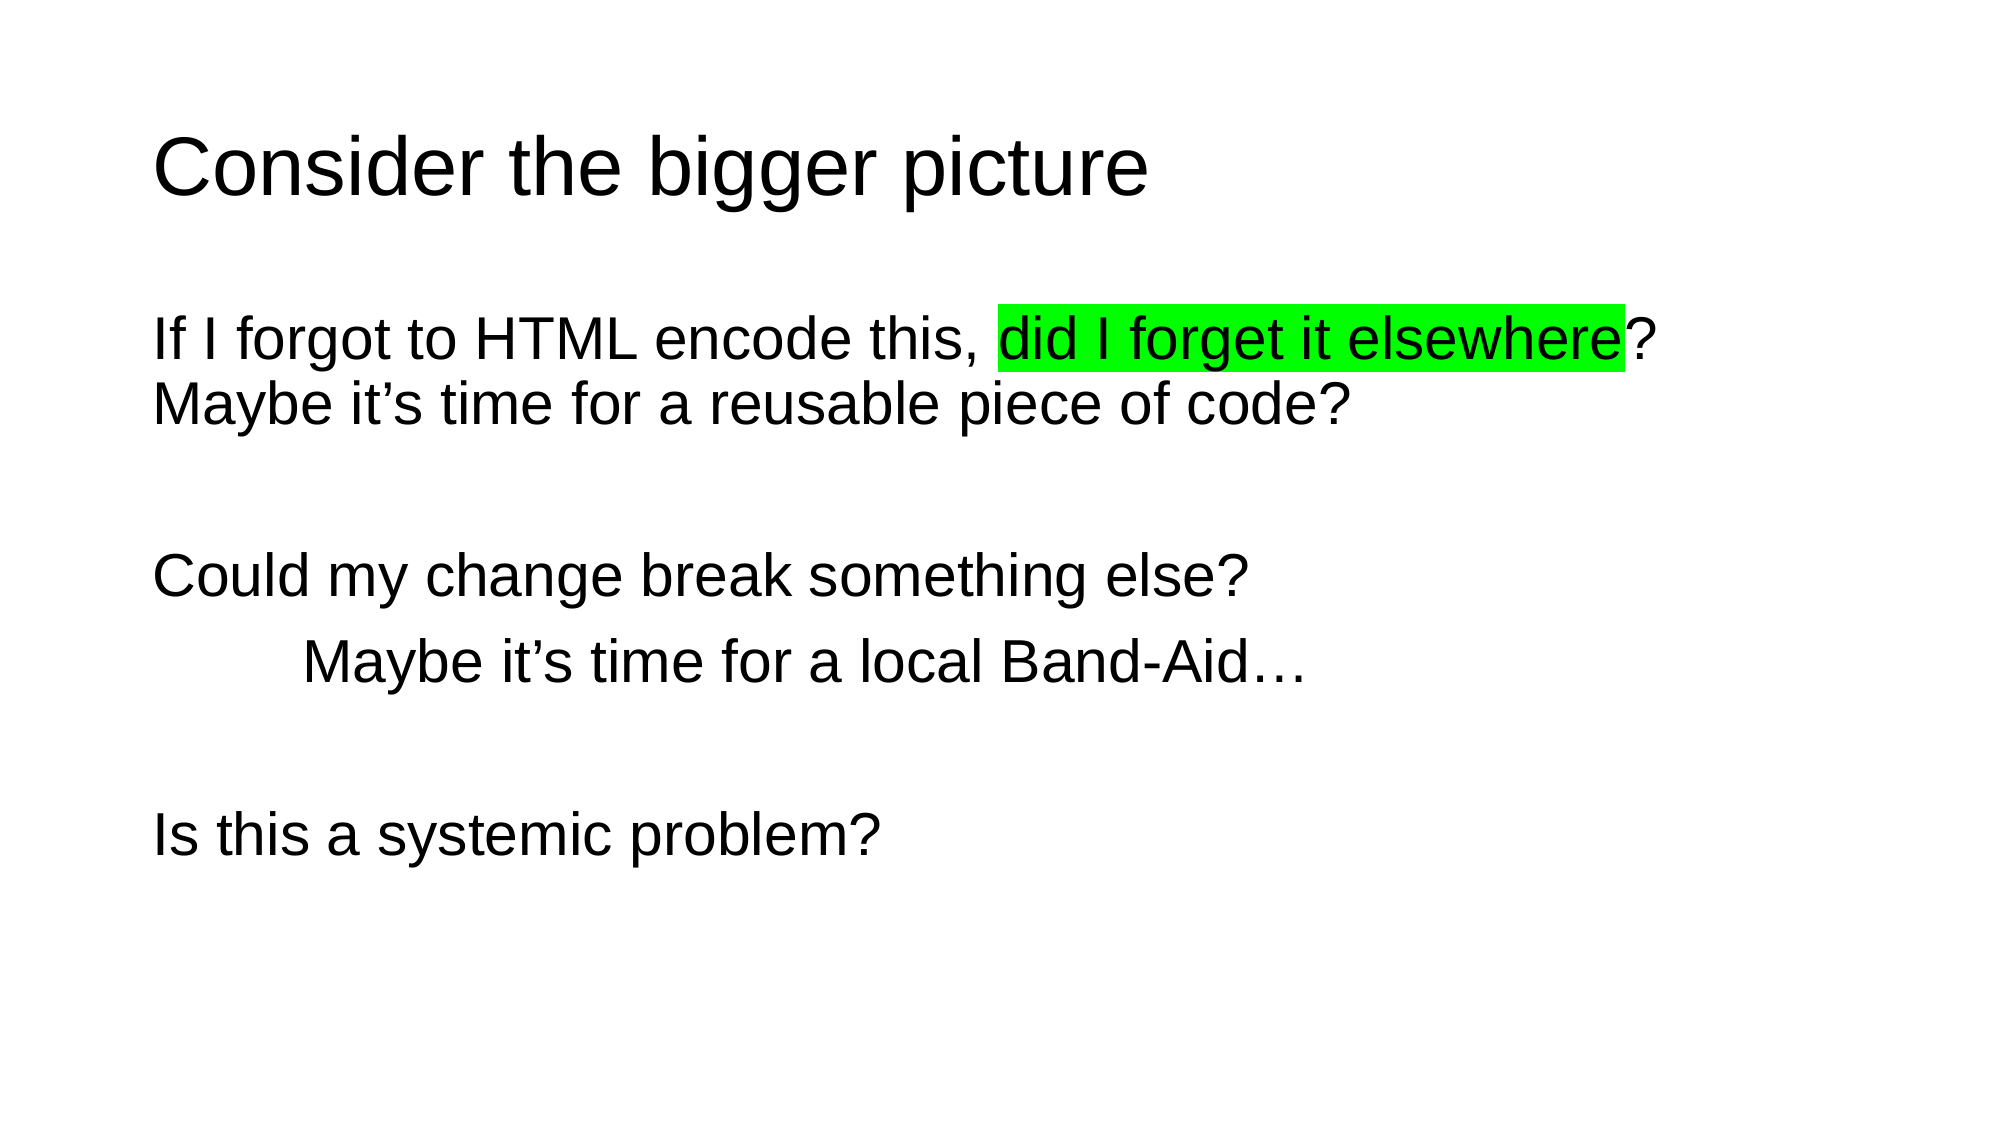

# Consider the bigger picture
If I forgot to HTML encode this, did I forget it elsewhere? Maybe it’s time for a reusable piece of code?

Could my change break something else?
	Maybe it’s time for a local Band-Aid…

Is this a systemic problem?